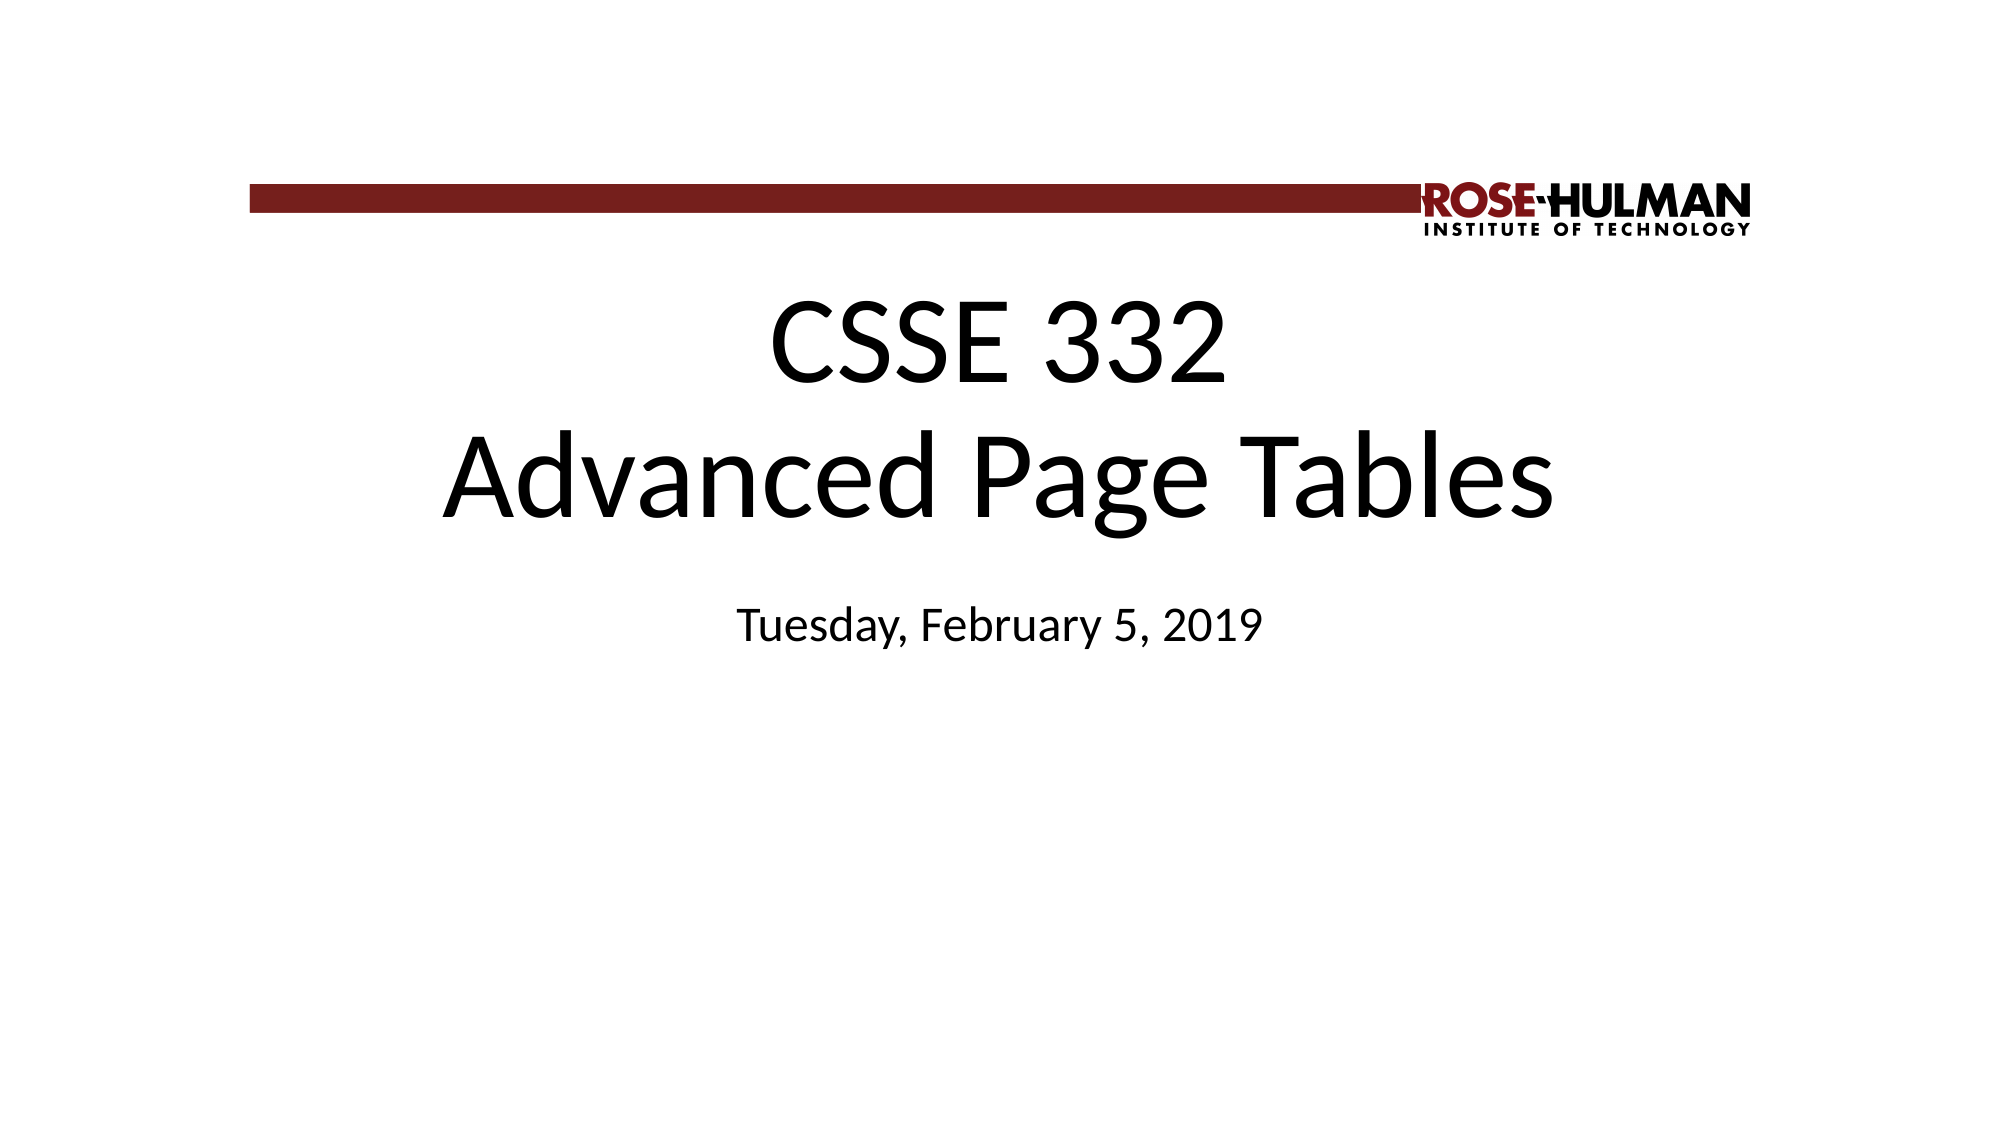

# CSSE 332 Advanced Page Tables
Tuesday, February 5, 2019